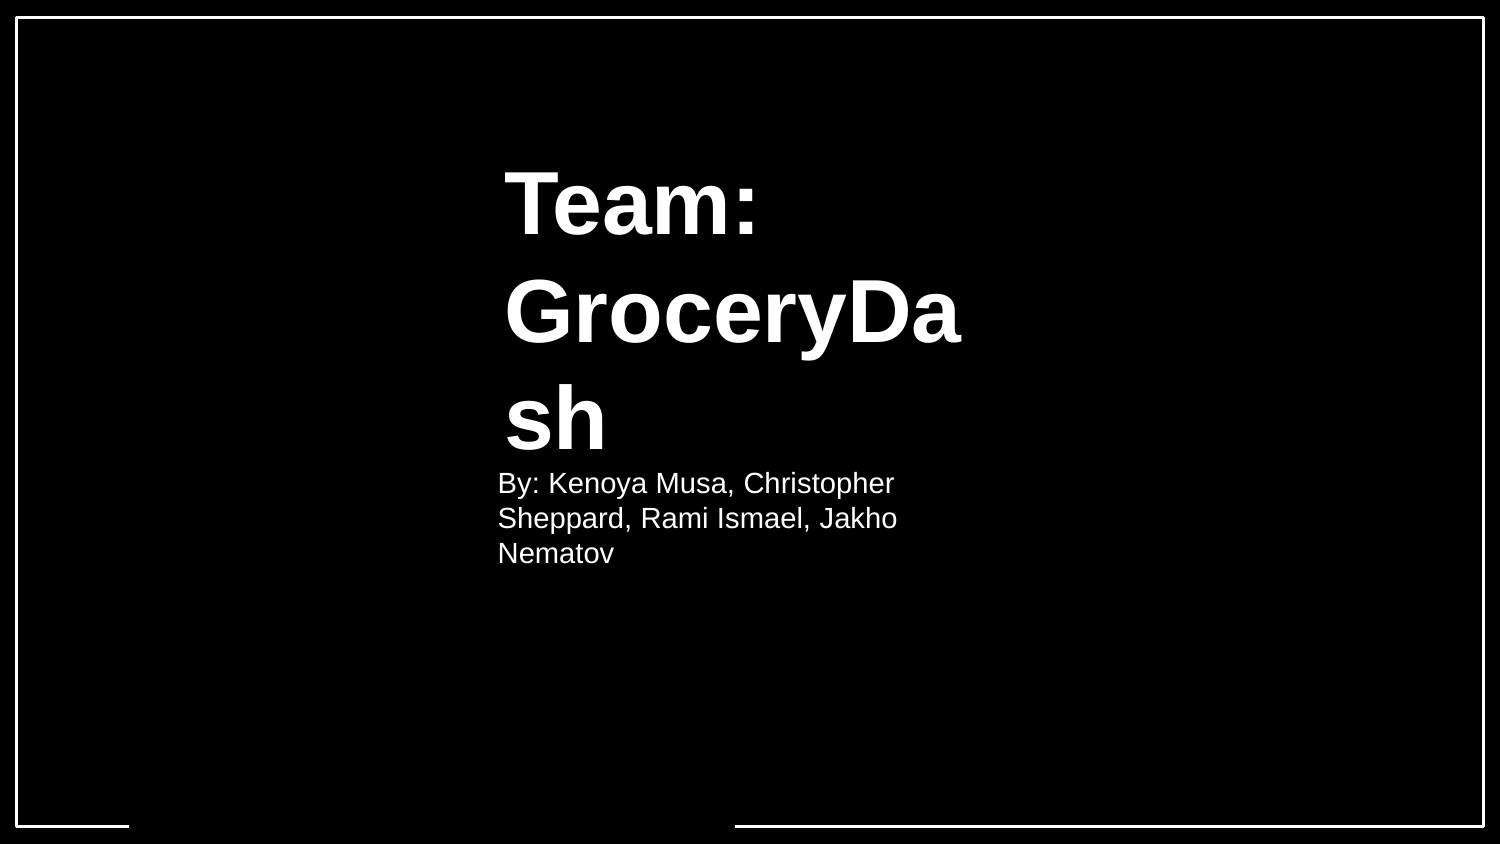

# Team: GroceryDash
By: Kenoya Musa, Christopher Sheppard, Rami Ismael, Jakho Nematov